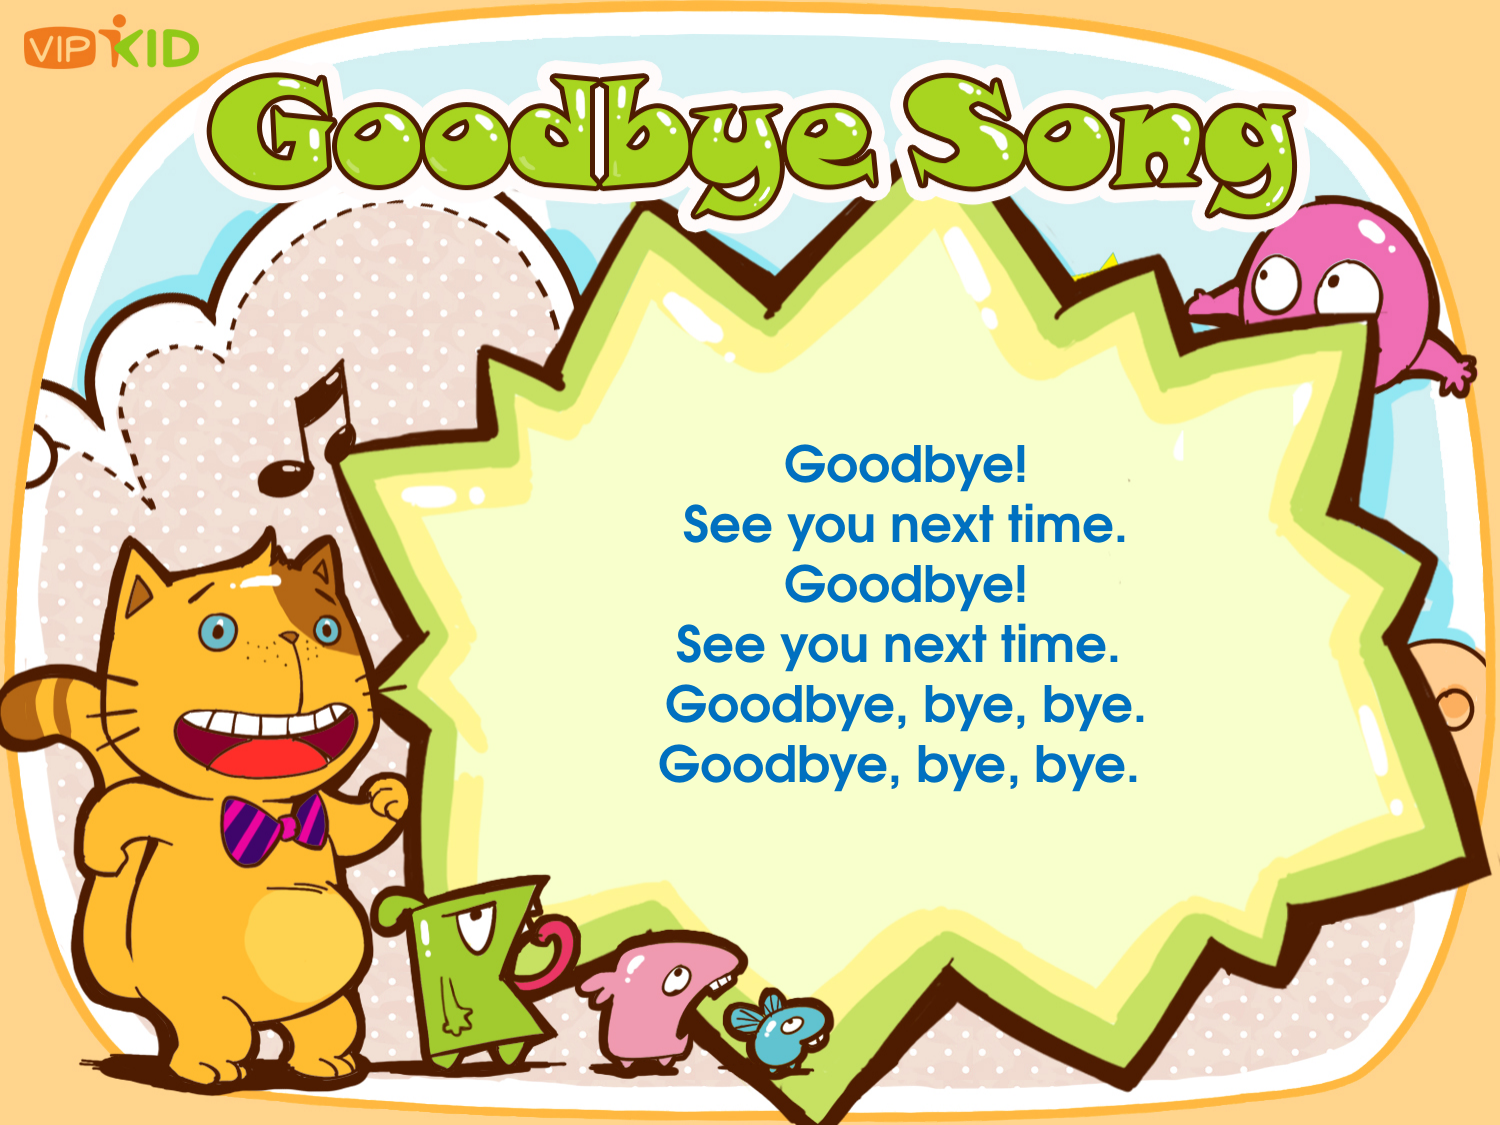

Goodbye!
See you next time.
Goodbye!
See you next time.
Goodbye, bye, bye.
Goodbye, bye, bye.